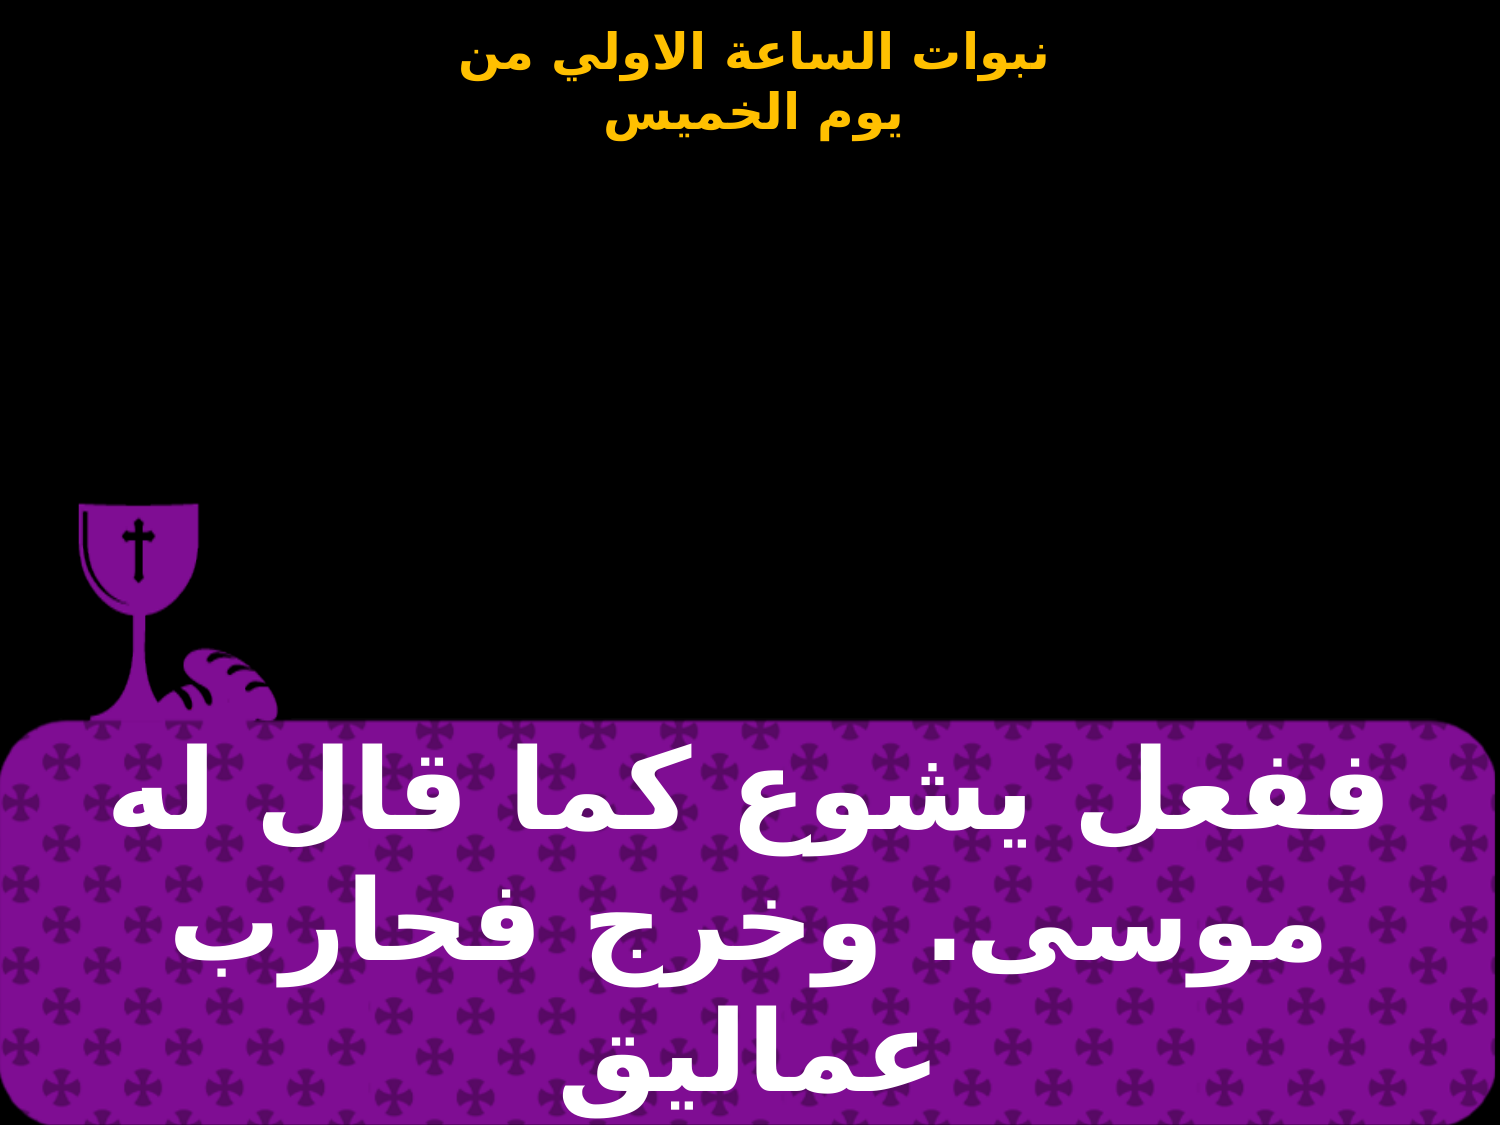

| ففعل يشوع كما قال له موسى. وخرج فحارب عماليق |
| --- |